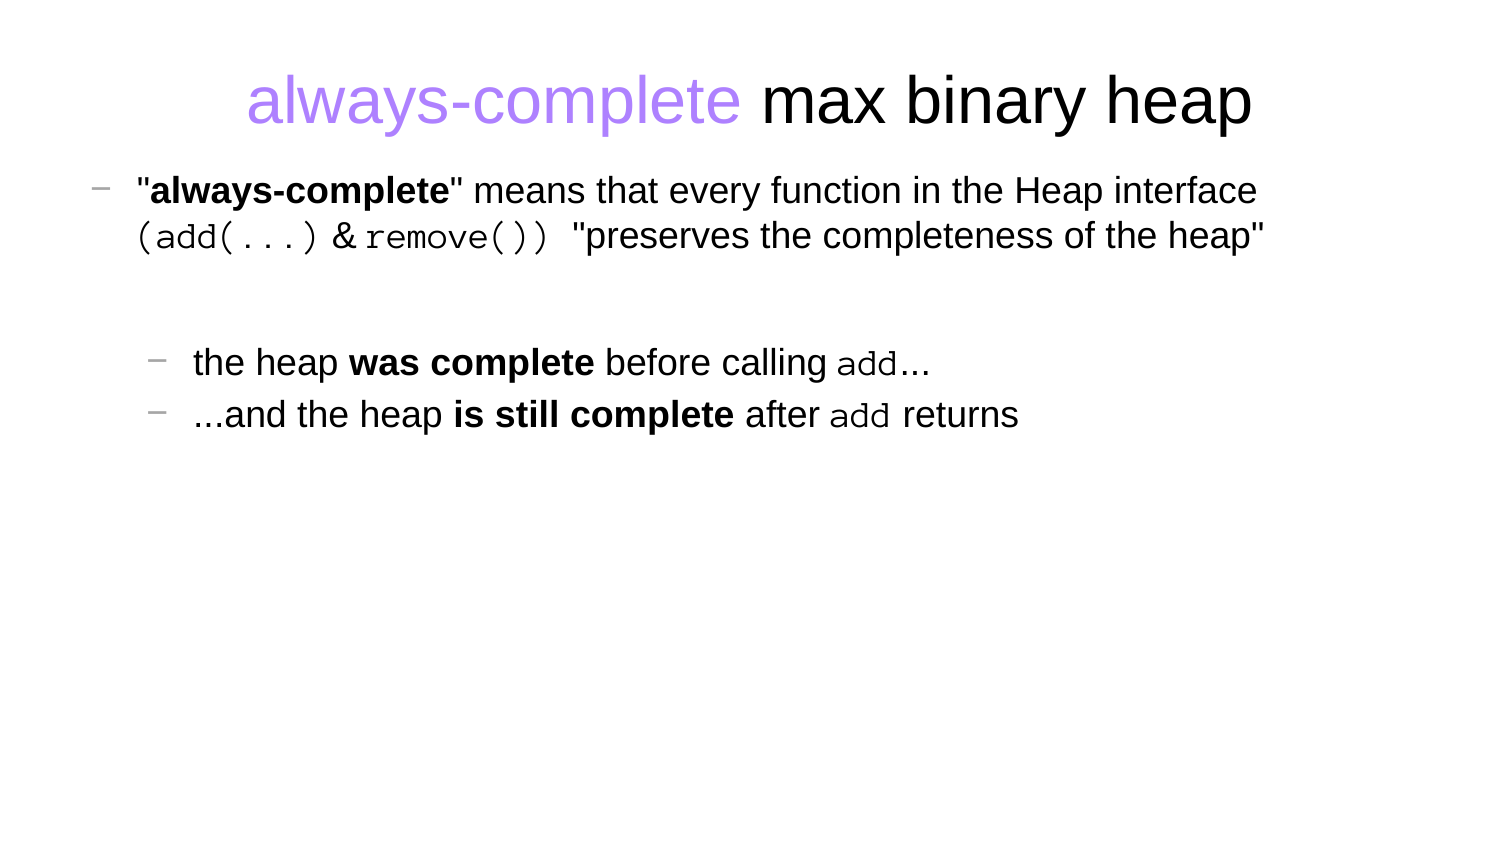

# always-complete max binary heap
"always-complete" means that every function in the Heap interface
(add(...) & remove()) "preserves the completeness of the heap"

the heap was complete before calling add...
...and the heap is still complete after add returns